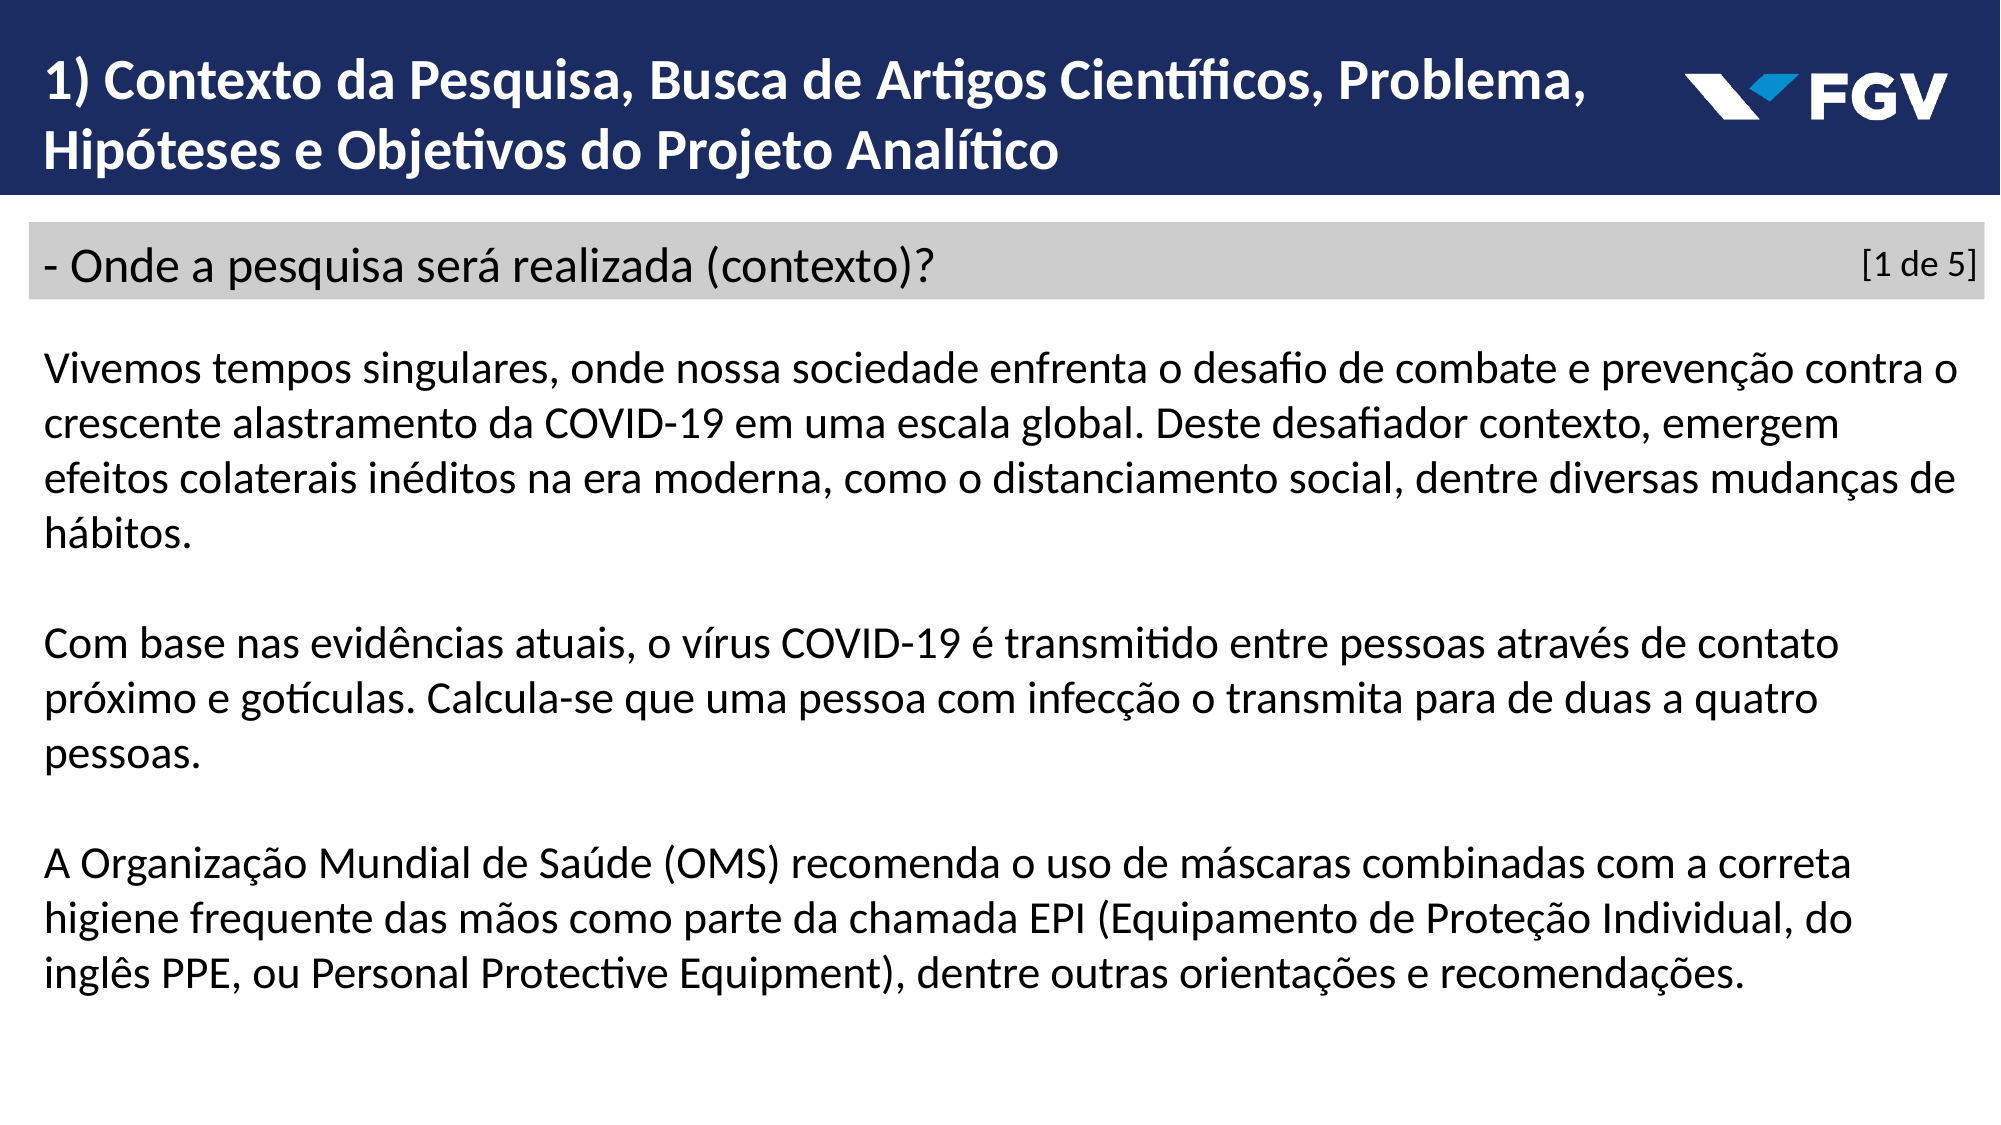

1) Contexto da Pesquisa, Busca de Artigos Científicos, Problema, Hipóteses e Objetivos do Projeto Analítico
[1 de 5]
- Onde a pesquisa será realizada (contexto)?
Vivemos tempos singulares, onde nossa sociedade enfrenta o desafio de combate e prevenção contra o crescente alastramento da COVID-19 em uma escala global. Deste desafiador contexto, emergem efeitos colaterais inéditos na era moderna, como o distanciamento social, dentre diversas mudanças de hábitos.

Com base nas evidências atuais, o vírus COVID-19 é transmitido entre pessoas através de contato próximo e gotículas. Calcula-se que uma pessoa com infecção o transmita para de duas a quatro pessoas.

A Organização Mundial de Saúde (OMS) recomenda o uso de máscaras combinadas com a correta higiene frequente das mãos como parte da chamada EPI (Equipamento de Proteção Individual, do inglês PPE, ou Personal Protective Equipment), dentre outras orientações e recomendações.